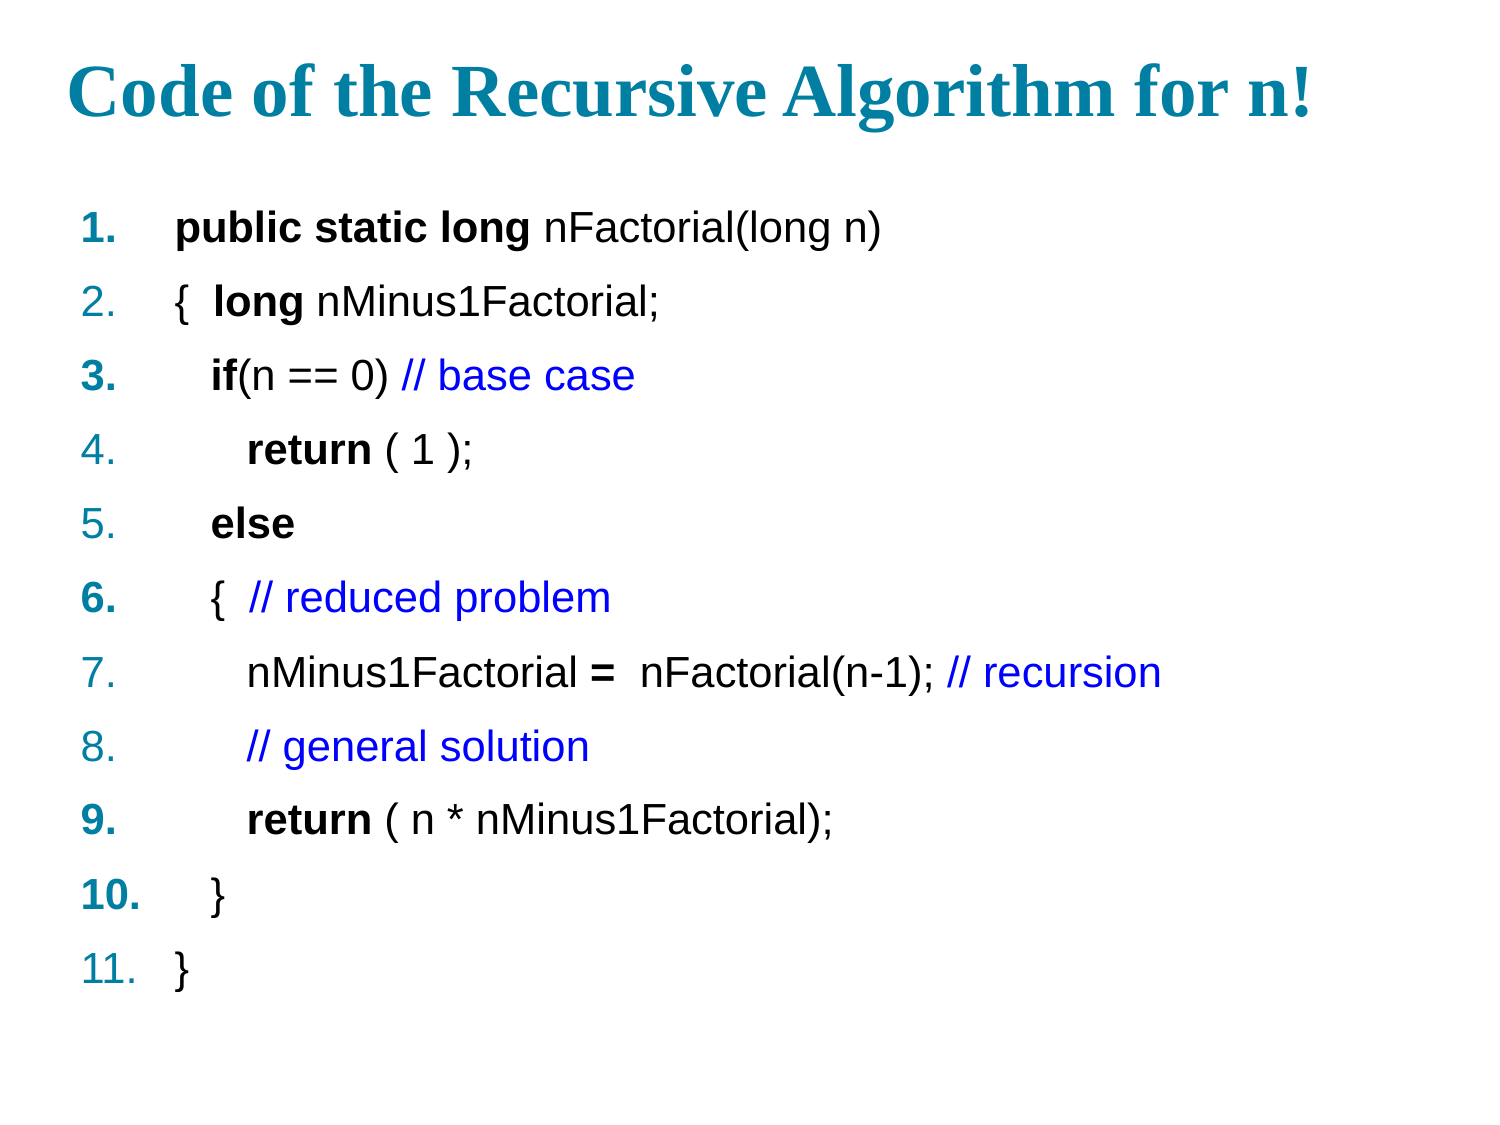

# Code of the Recursive Algorithm for n!
public static long nFactorial(long n)
{  long nMinus1Factorial;
   if(n == 0) // base case
      return ( 1 );
   else
   {  // reduced problem
      nMinus1Factorial =  nFactorial(n-1); // recursion
      // general solution
      return ( n * nMinus1Factorial);
   }
}
21